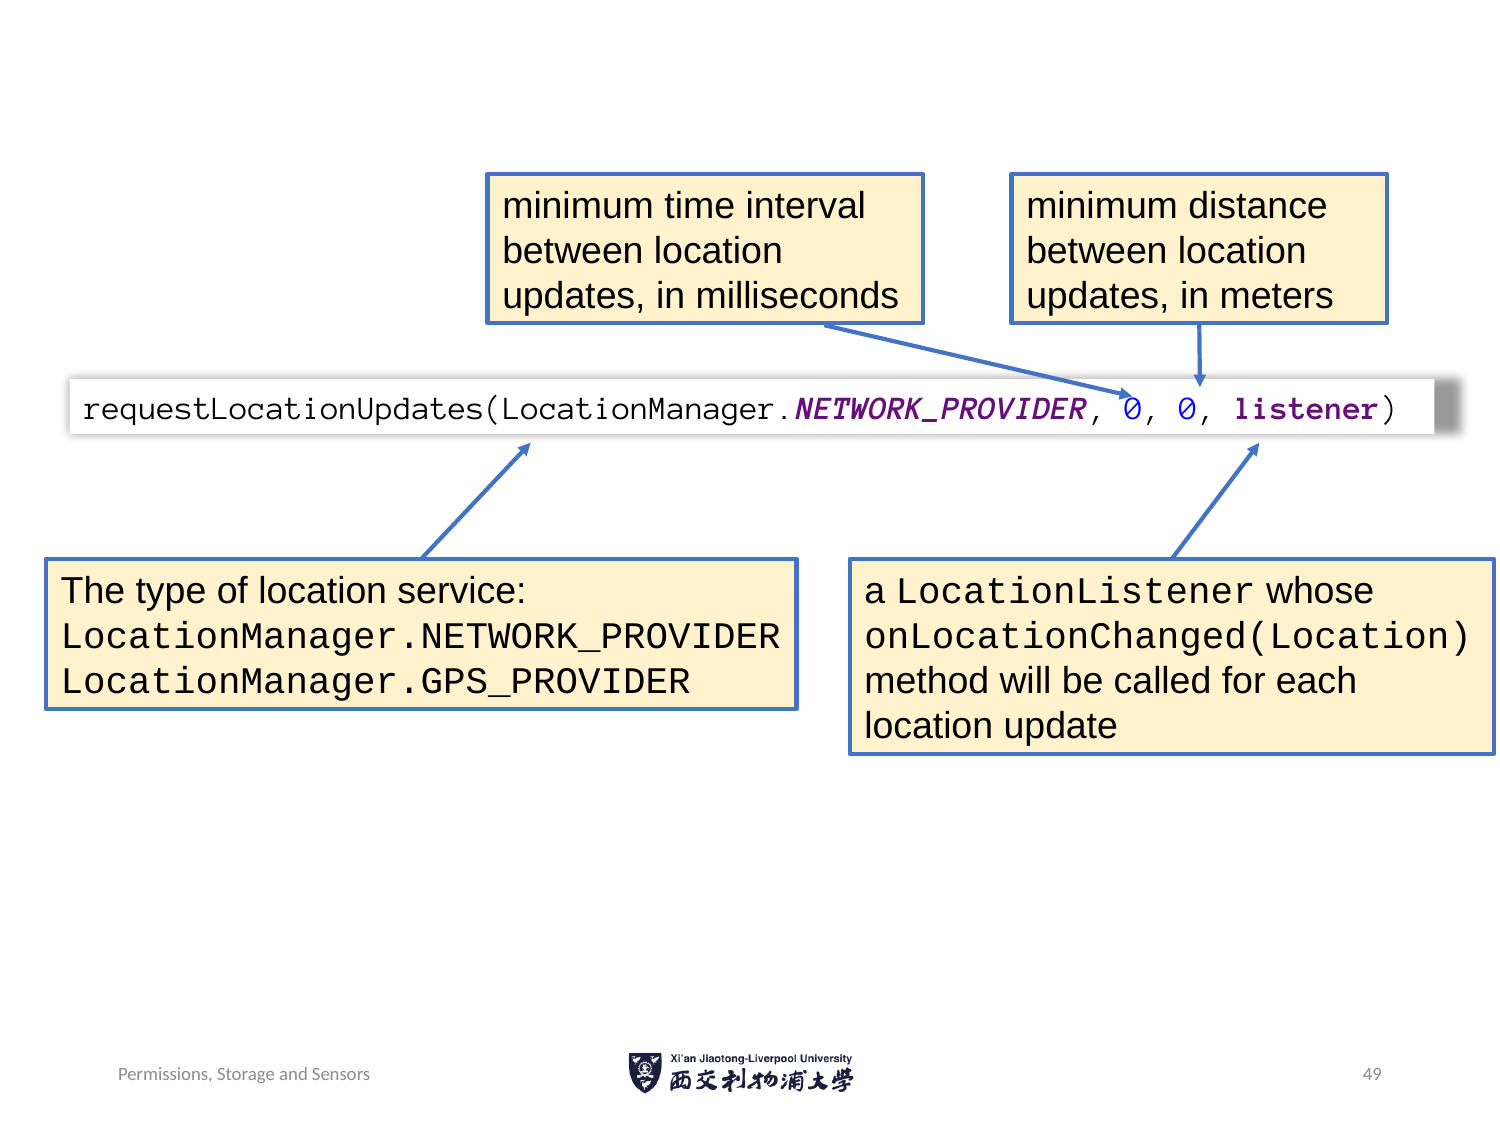

minimum time interval between location updates, in milliseconds
minimum distance between location updates, in meters
requestLocationUpdates(LocationManager.NETWORK_PROVIDER, 0, 0, listener)
The type of location service:
LocationManager.NETWORK_PROVIDER
LocationManager.GPS_PROVIDER
a LocationListener whose onLocationChanged(Location) method will be called for each location update
Permissions, Storage and Sensors
49